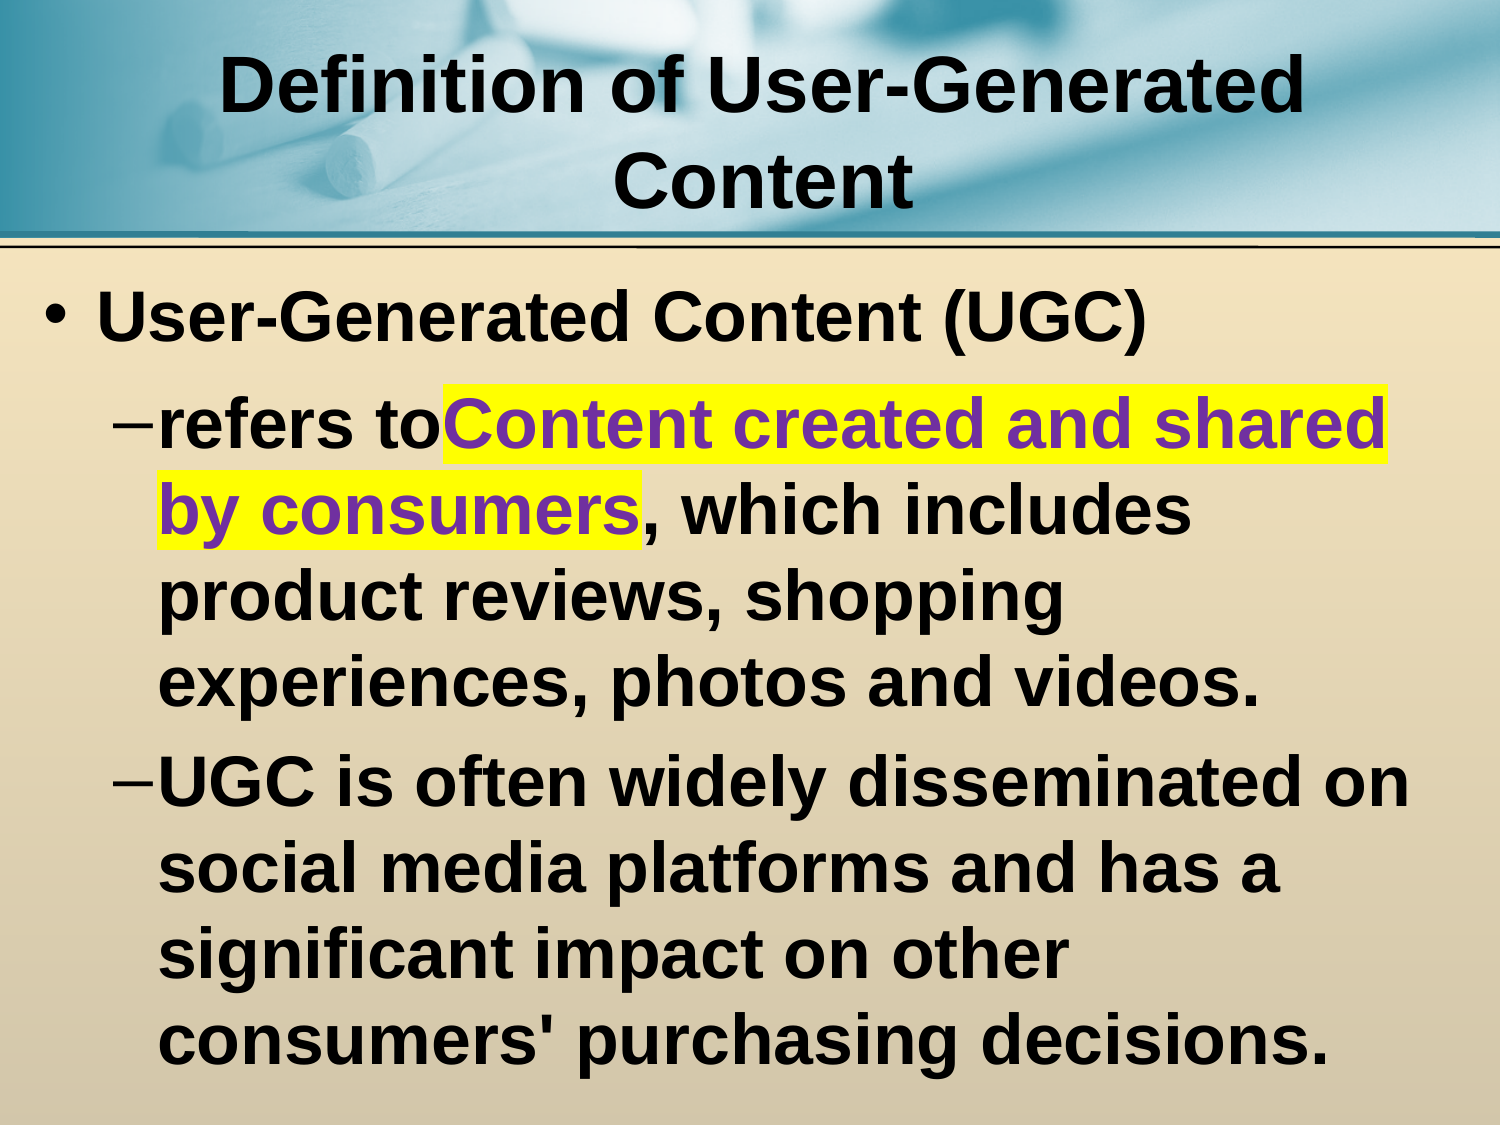

# Definition of User-Generated Content
User-Generated Content (UGC)
refers toContent created and shared by consumers, which includes product reviews, shopping experiences, photos and videos.
UGC is often widely disseminated on social media platforms and has a significant impact on other consumers' purchasing decisions.